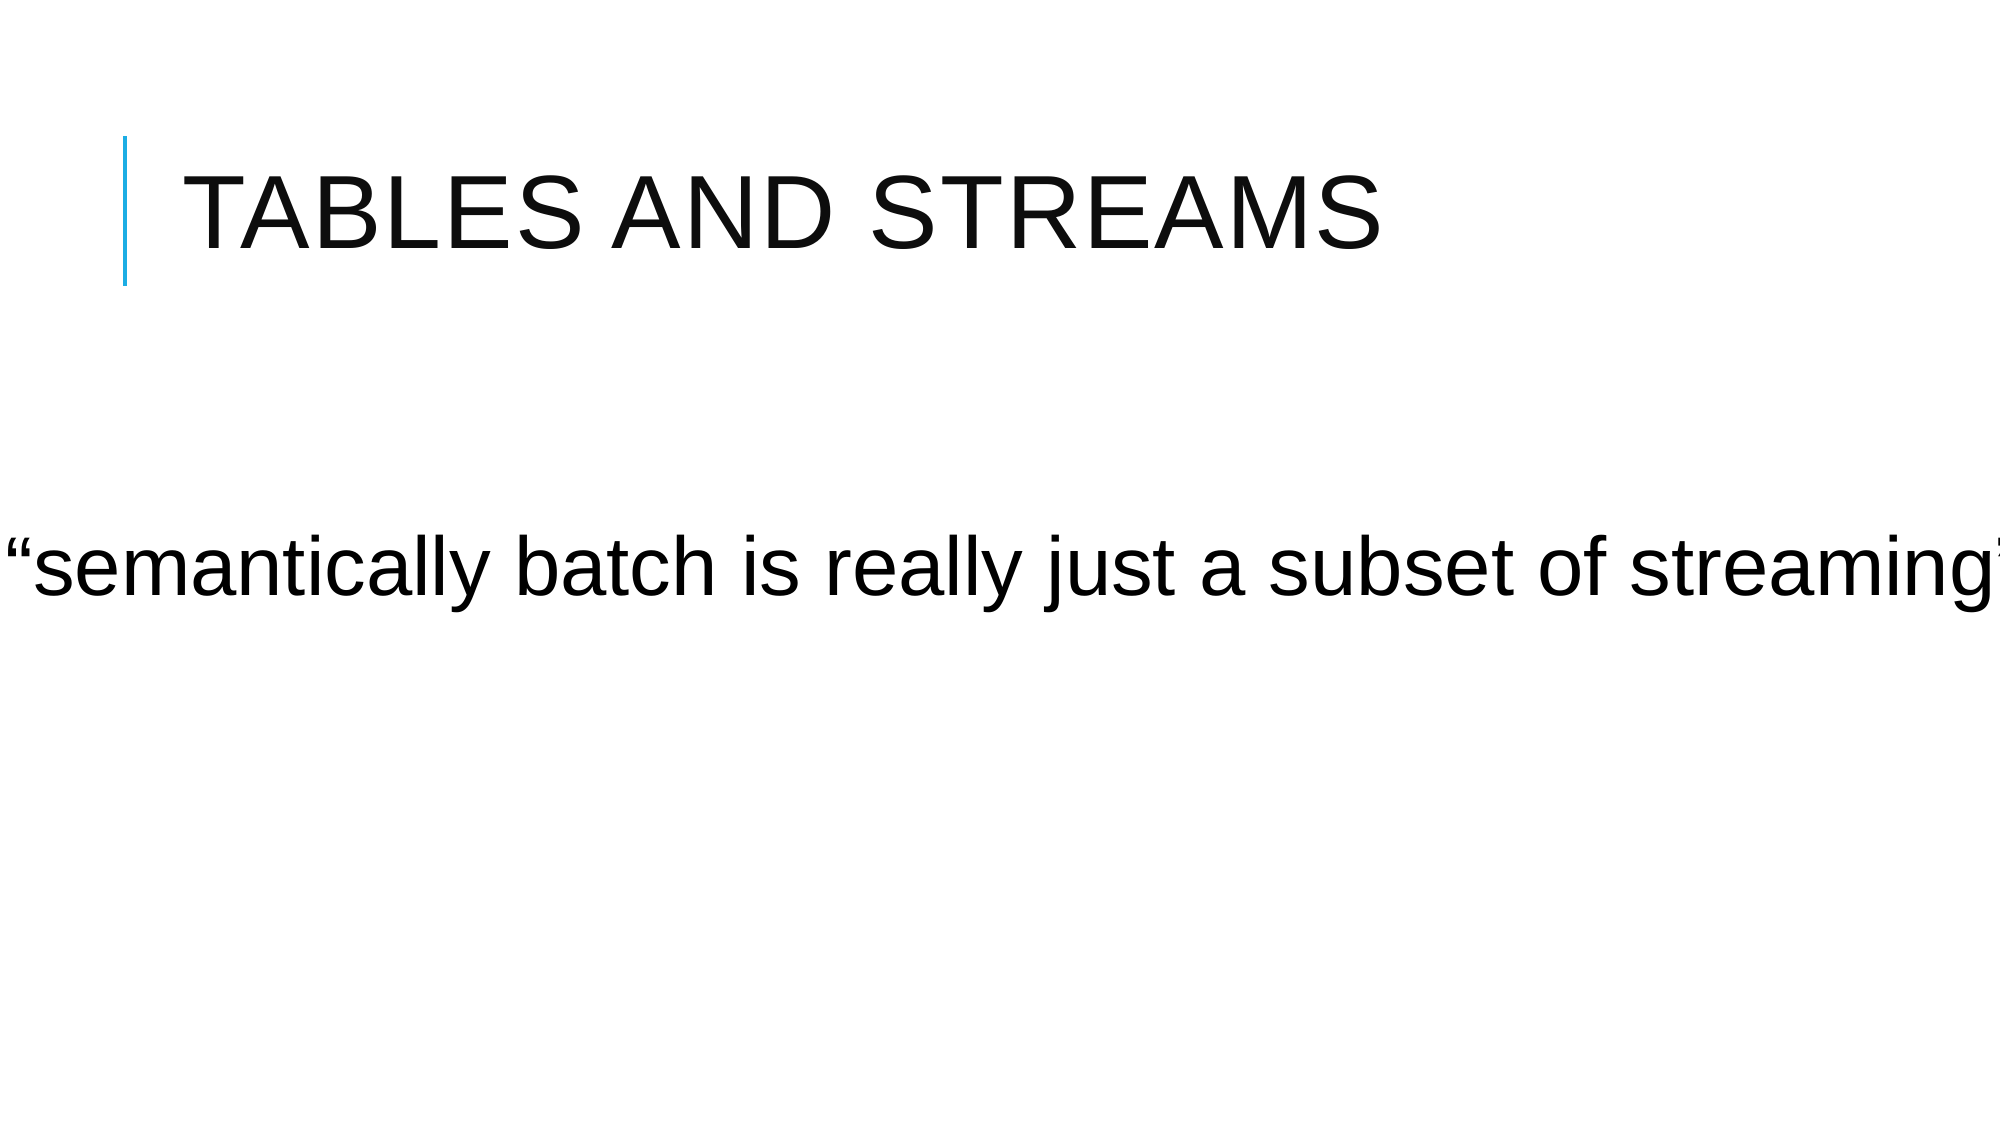

# Tables and Streams

“semantically batch is really just a subset of streaming”